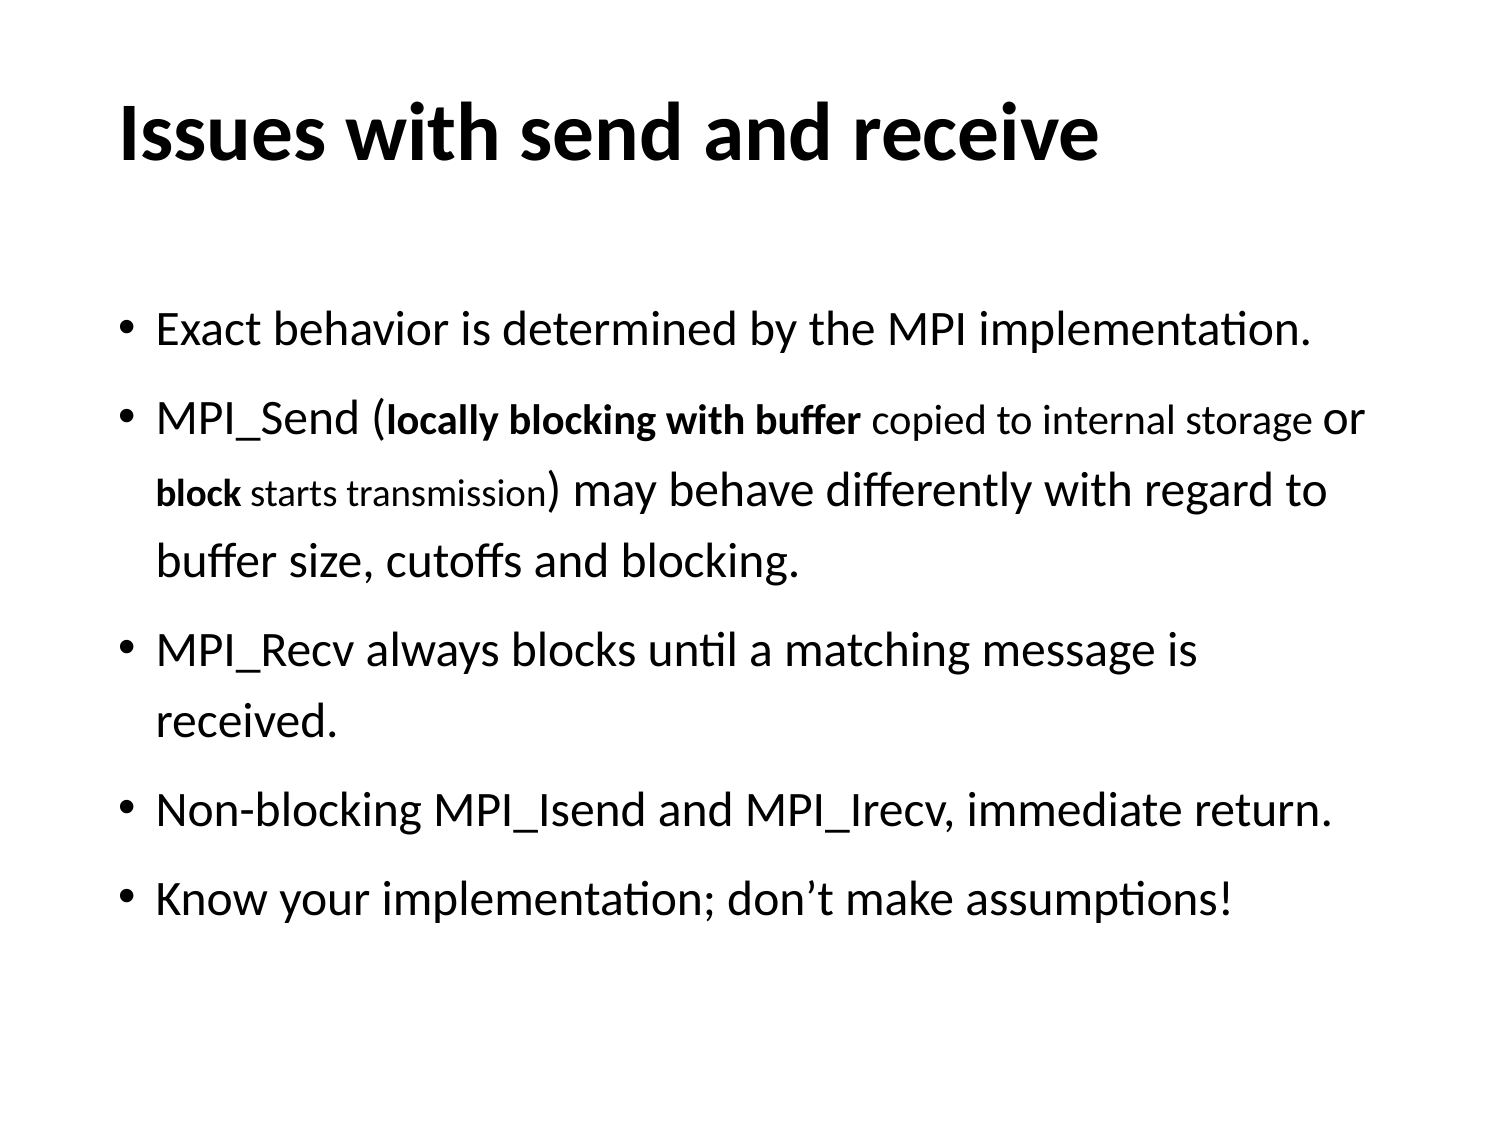

# Issues with send and receive
Exact behavior is determined by the MPI implementation.
MPI_Send (locally blocking with buffer copied to internal storage or block starts transmission) may behave differently with regard to buffer size, cutoffs and blocking.
MPI_Recv always blocks until a matching message is received.
Non-blocking MPI_Isend and MPI_Irecv, immediate return.
Know your implementation; don’t make assumptions!